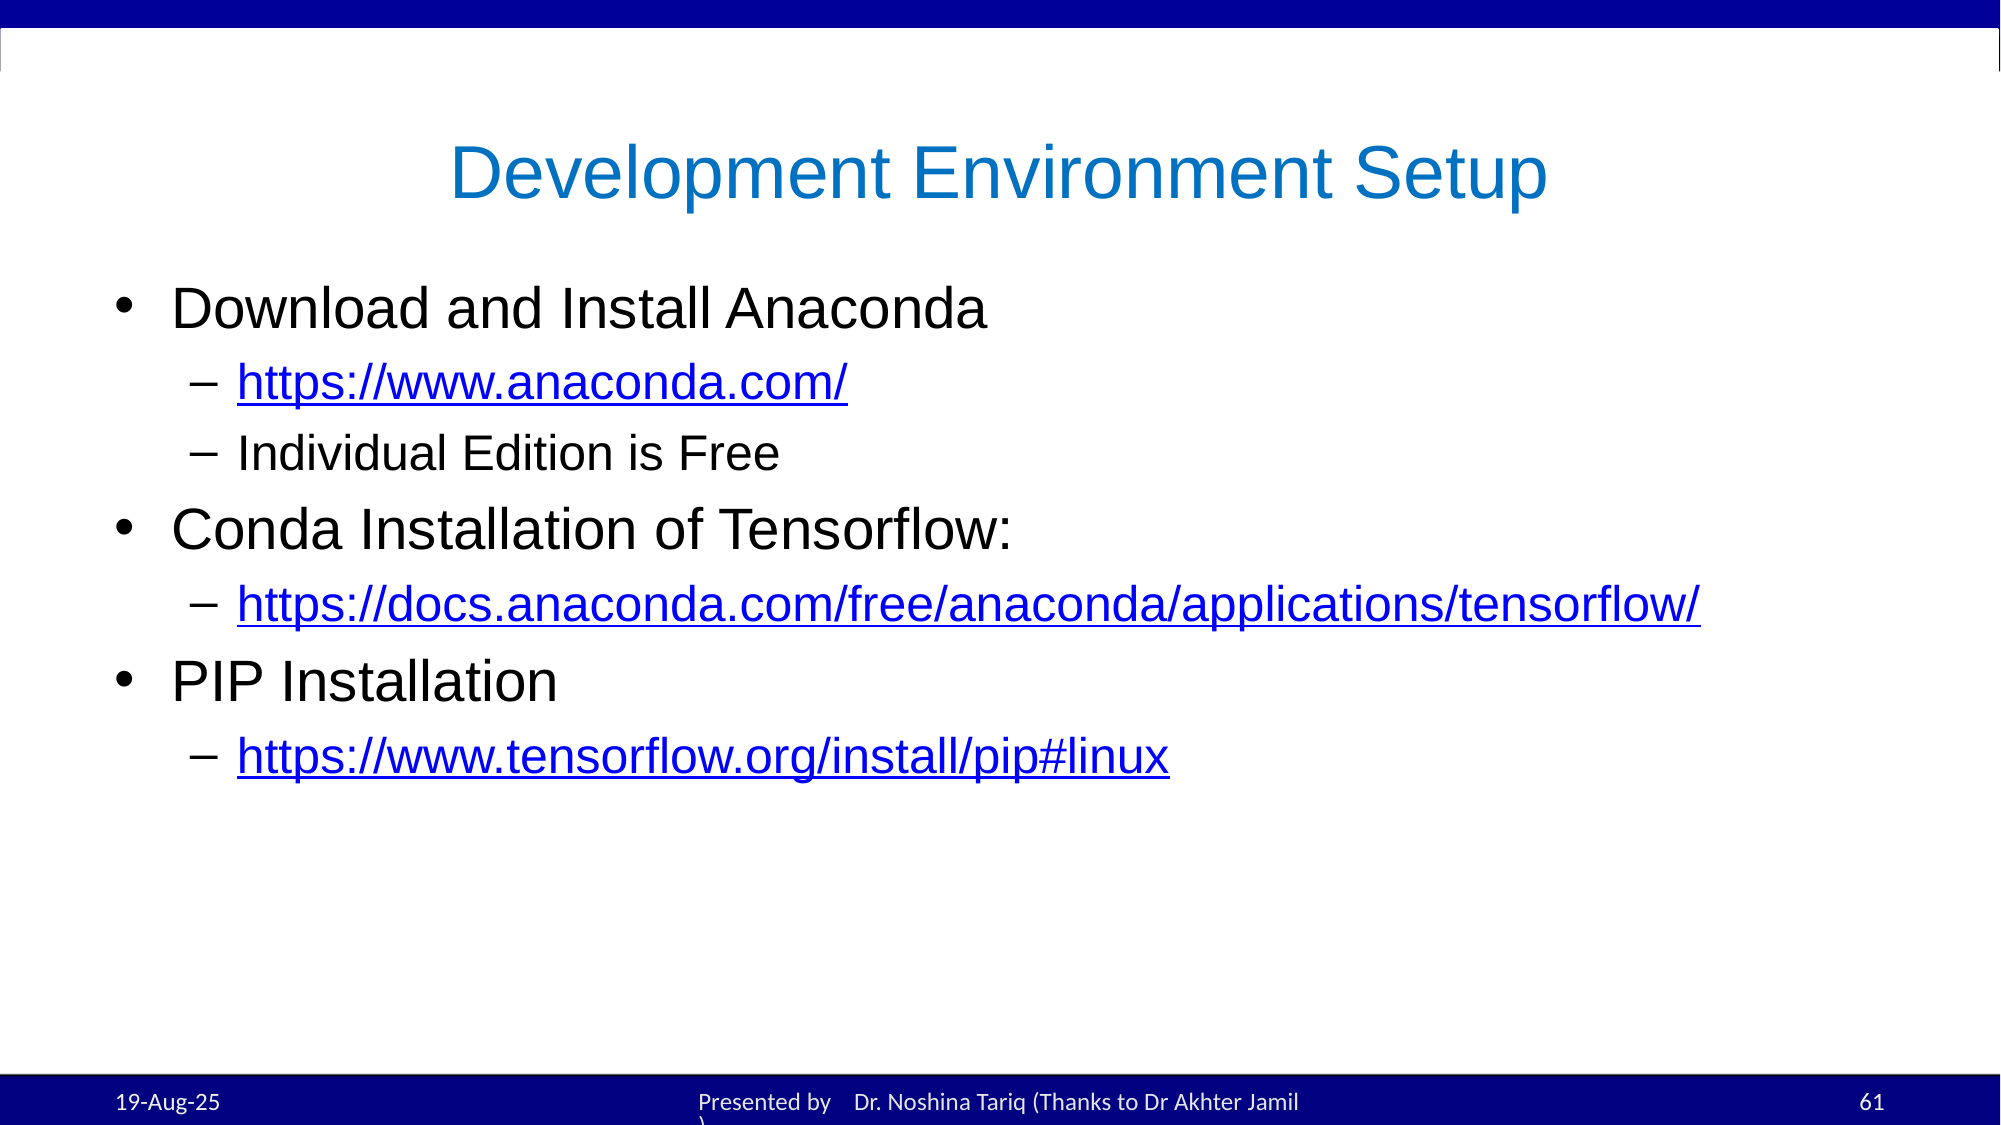

# Development Environment Setup
Download and Install Anaconda
https://www.anaconda.com/
Individual Edition is Free
Conda Installation of Tensorflow:
https://docs.anaconda.com/free/anaconda/applications/tensorflow/
PIP Installation
https://www.tensorflow.org/install/pip#linux

19-Aug-25
Presented by    Dr. Noshina Tariq (Thanks to Dr Akhter Jamil)
61